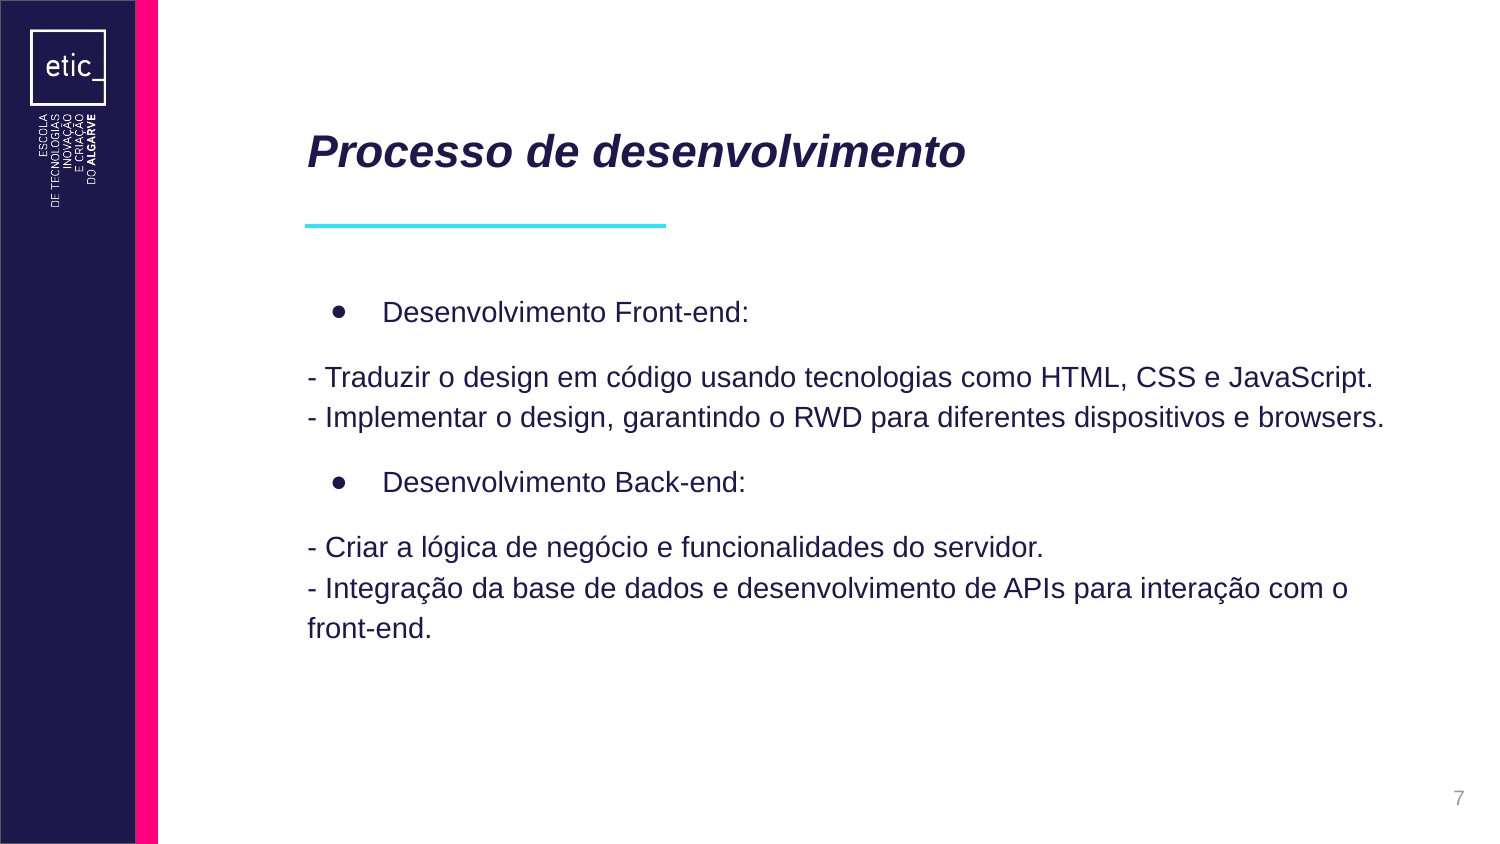

# Processo de desenvolvimento
Desenvolvimento Front-end:
- Traduzir o design em código usando tecnologias como HTML, CSS e JavaScript.
- Implementar o design, garantindo o RWD para diferentes dispositivos e browsers.
Desenvolvimento Back-end:
- Criar a lógica de negócio e funcionalidades do servidor.
- Integração da base de dados e desenvolvimento de APIs para interação com o front-end.
7